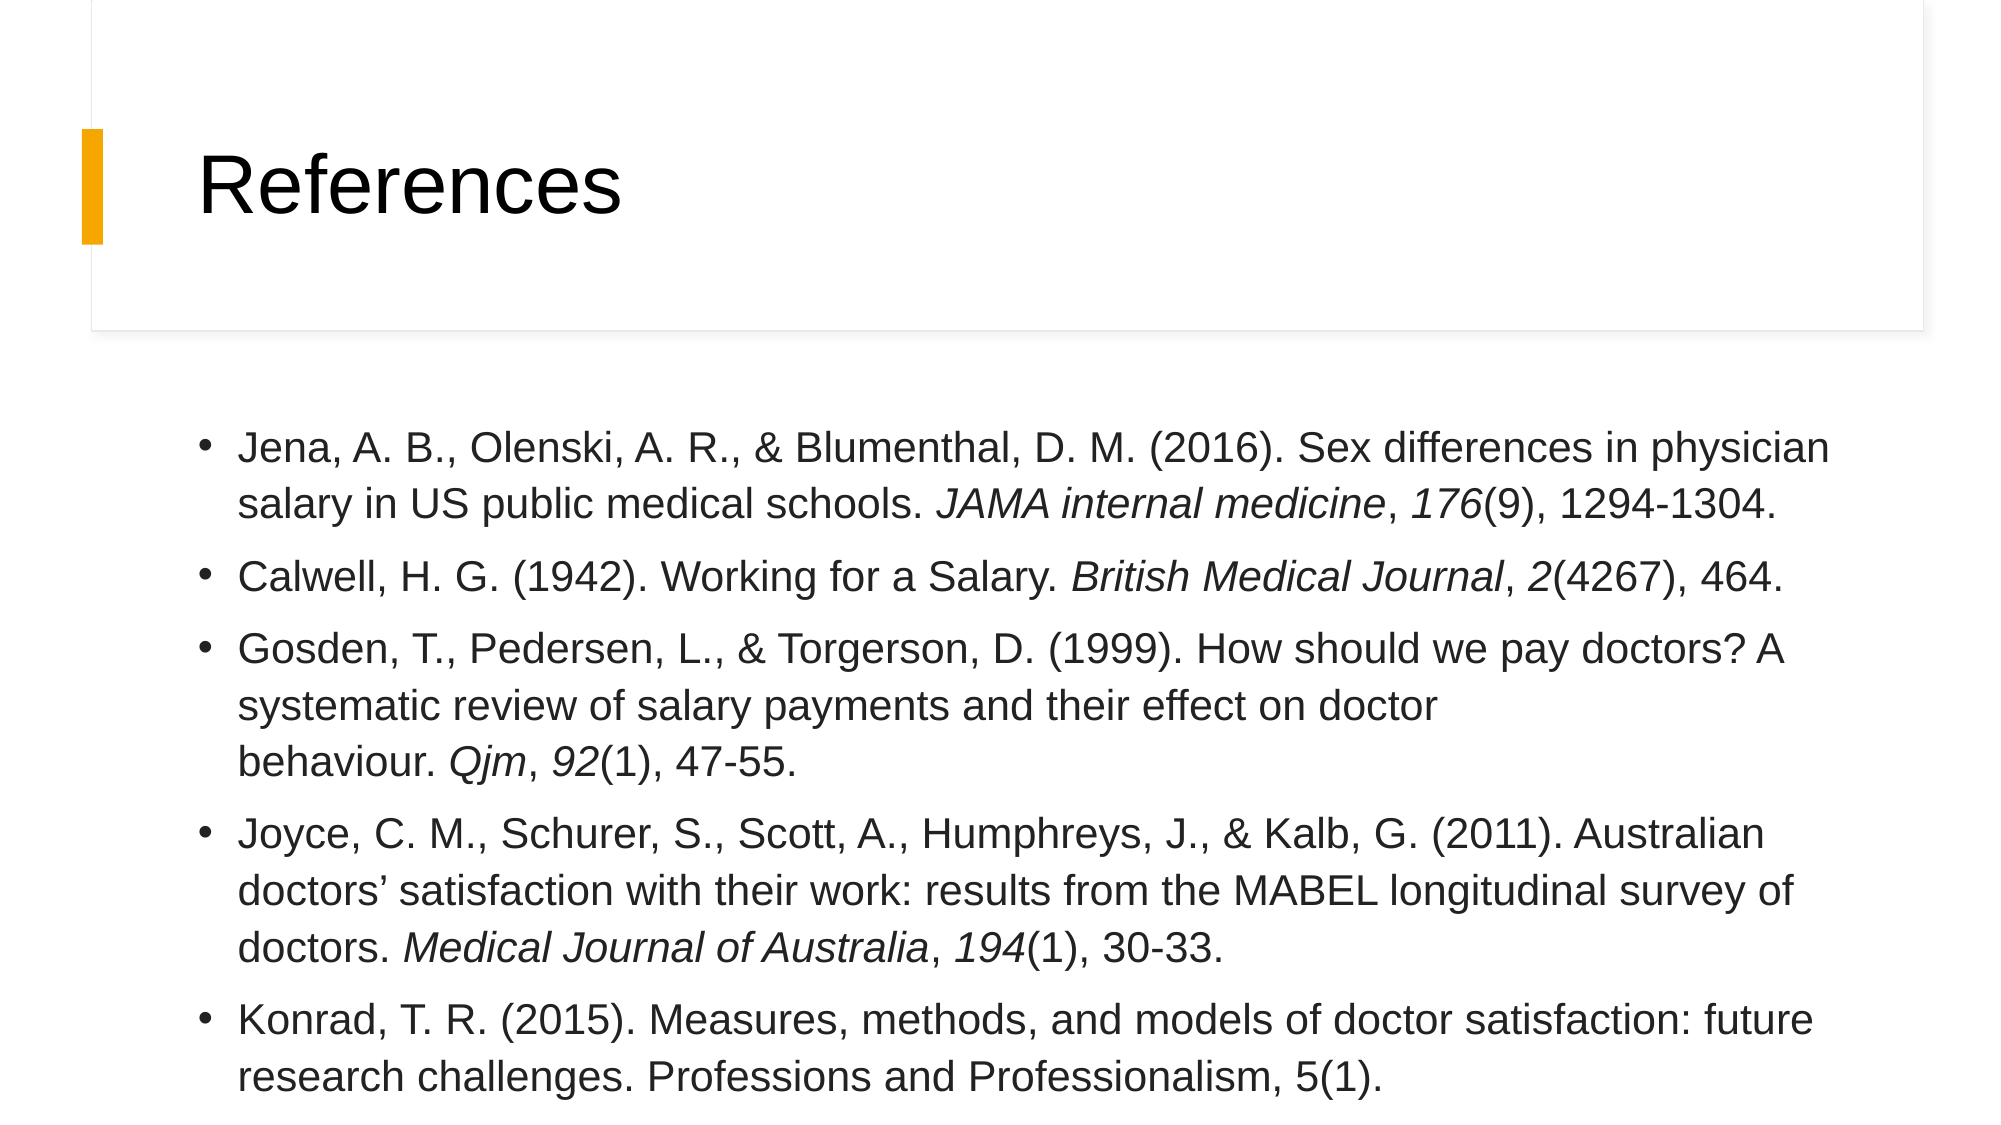

# References
Jena, A. B., Olenski, A. R., & Blumenthal, D. M. (2016). Sex differences in physician salary in US public medical schools. JAMA internal medicine, 176(9), 1294-1304.
Calwell, H. G. (1942). Working for a Salary. British Medical Journal, 2(4267), 464.
Gosden, T., Pedersen, L., & Torgerson, D. (1999). How should we pay doctors? A systematic review of salary payments and their effect on doctor behaviour. Qjm, 92(1), 47-55.
Joyce, C. M., Schurer, S., Scott, A., Humphreys, J., & Kalb, G. (2011). Australian doctors’ satisfaction with their work: results from the MABEL longitudinal survey of doctors. Medical Journal of Australia, 194(1), 30-33.
Konrad, T. R. (2015). Measures, methods, and models of doctor satisfaction: future research challenges. Professions and Professionalism, 5(1).